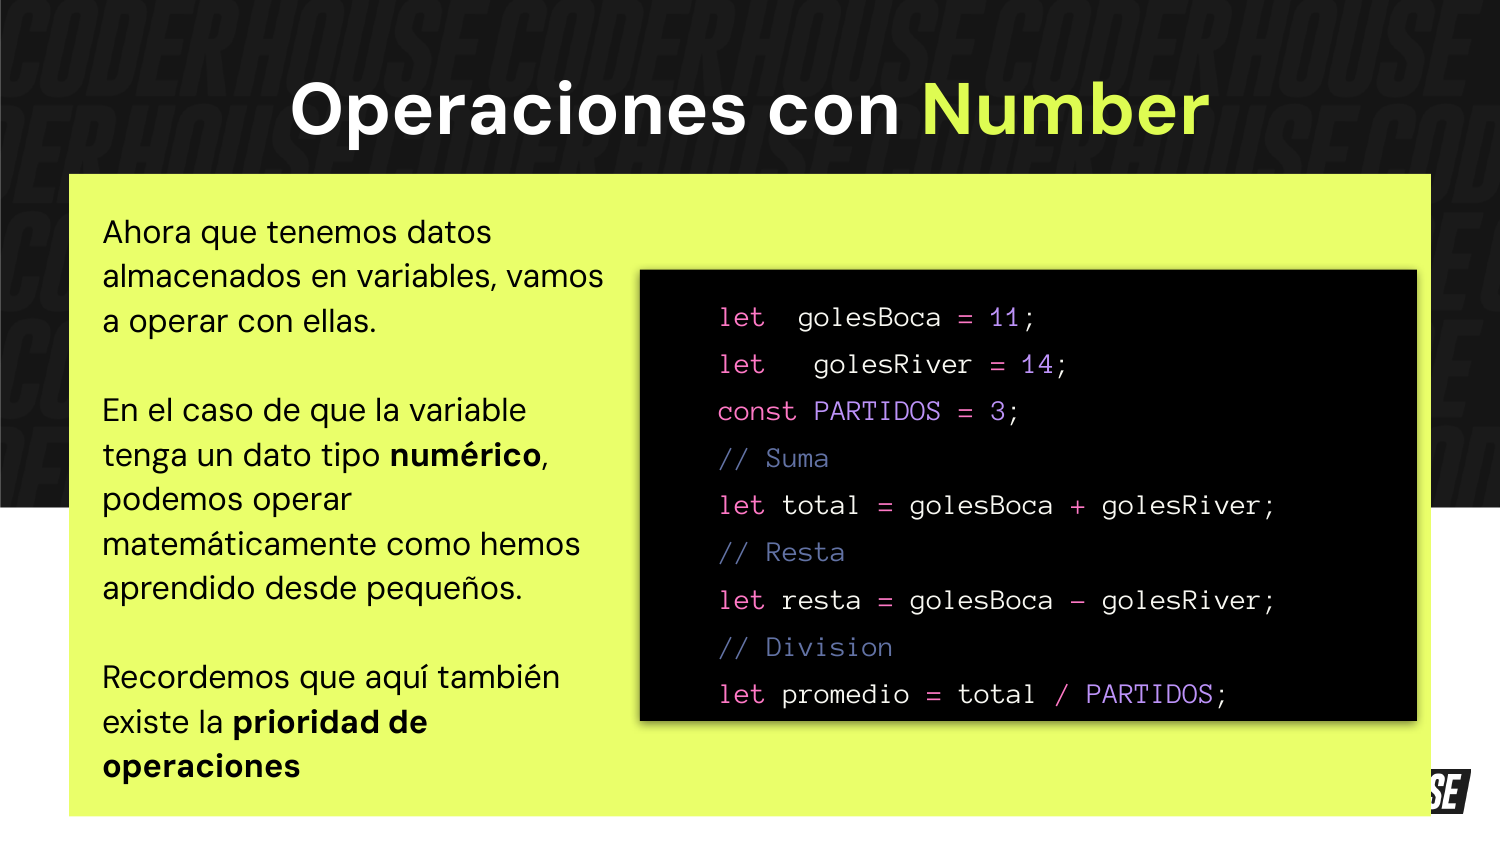

Operaciones con Number

Ahora que tenemos datos almacenados en variables, vamos a operar con ellas.

En el caso de que la variable tenga un dato tipo numérico, podemos operar matemáticamente como hemos aprendido desde pequeños.

Recordemos que aquí también existe la prioridad de operaciones
    let  golesBoca = 11;
    let   golesRiver = 14;
    const PARTIDOS = 3;
    // Suma
    let total = golesBoca + golesRiver;
    // Resta
    let resta = golesBoca - golesRiver;
    // Division
    let promedio = total / PARTIDOS;